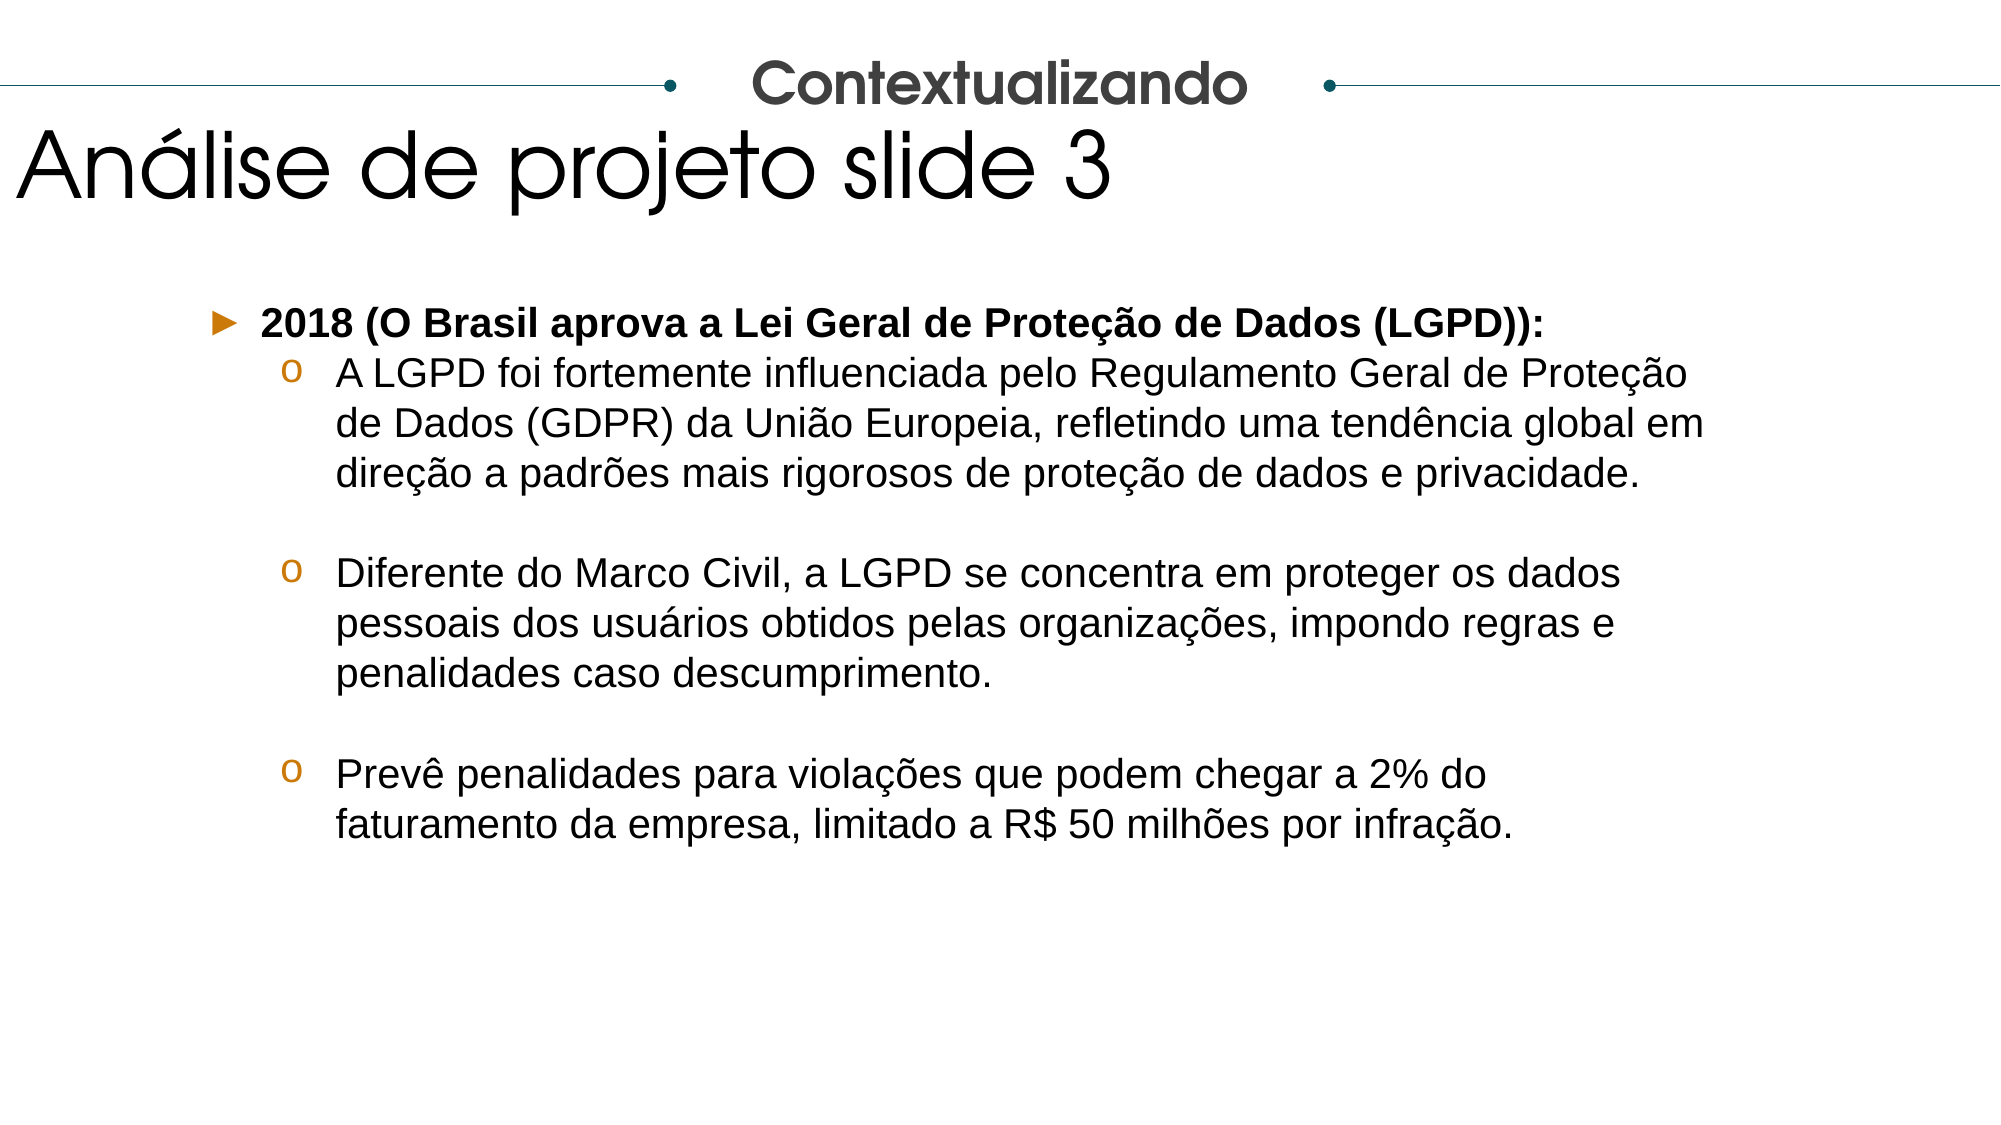

Contextualizando
Análise de projeto slide 3
2018 (O Brasil aprova a Lei Geral de Proteção de Dados (LGPD)):
A LGPD foi fortemente influenciada pelo Regulamento Geral de Proteção de Dados (GDPR) da União Europeia, refletindo uma tendência global em direção a padrões mais rigorosos de proteção de dados e privacidade.

Diferente do Marco Civil, a LGPD se concentra em proteger os dados pessoais dos usuários obtidos pelas organizações, impondo regras e penalidades caso descumprimento.

Prevê penalidades para violações que podem chegar a 2% do faturamento da empresa, limitado a R$ 50 milhões por infração.